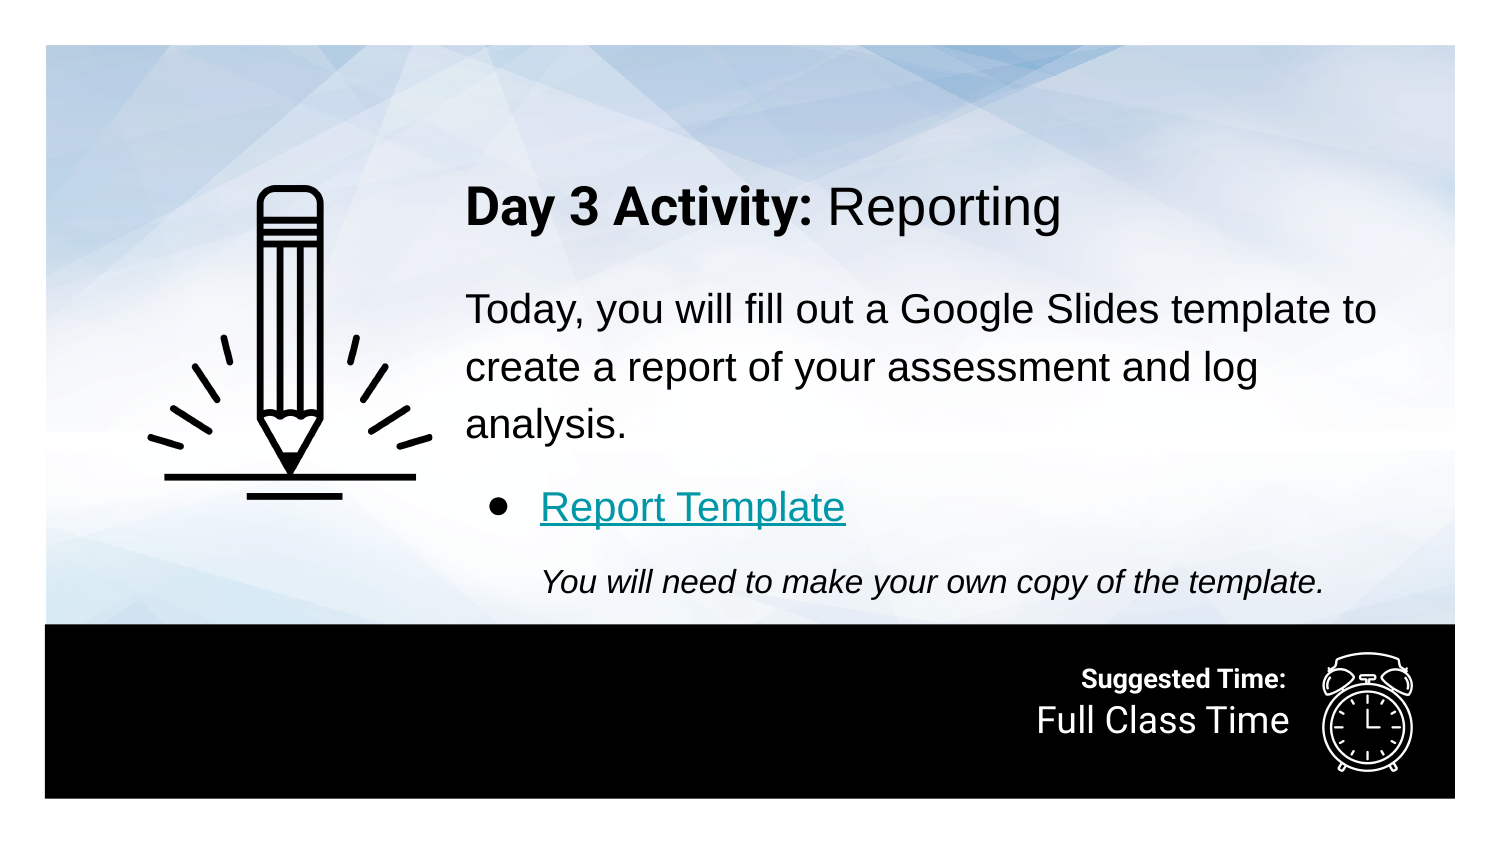

Day 3 Activity: Reporting

Today, you will fill out a Google Slides template to create a report of your assessment and log analysis.
Report Template
You will need to make your own copy of the template.

# Full Class Time